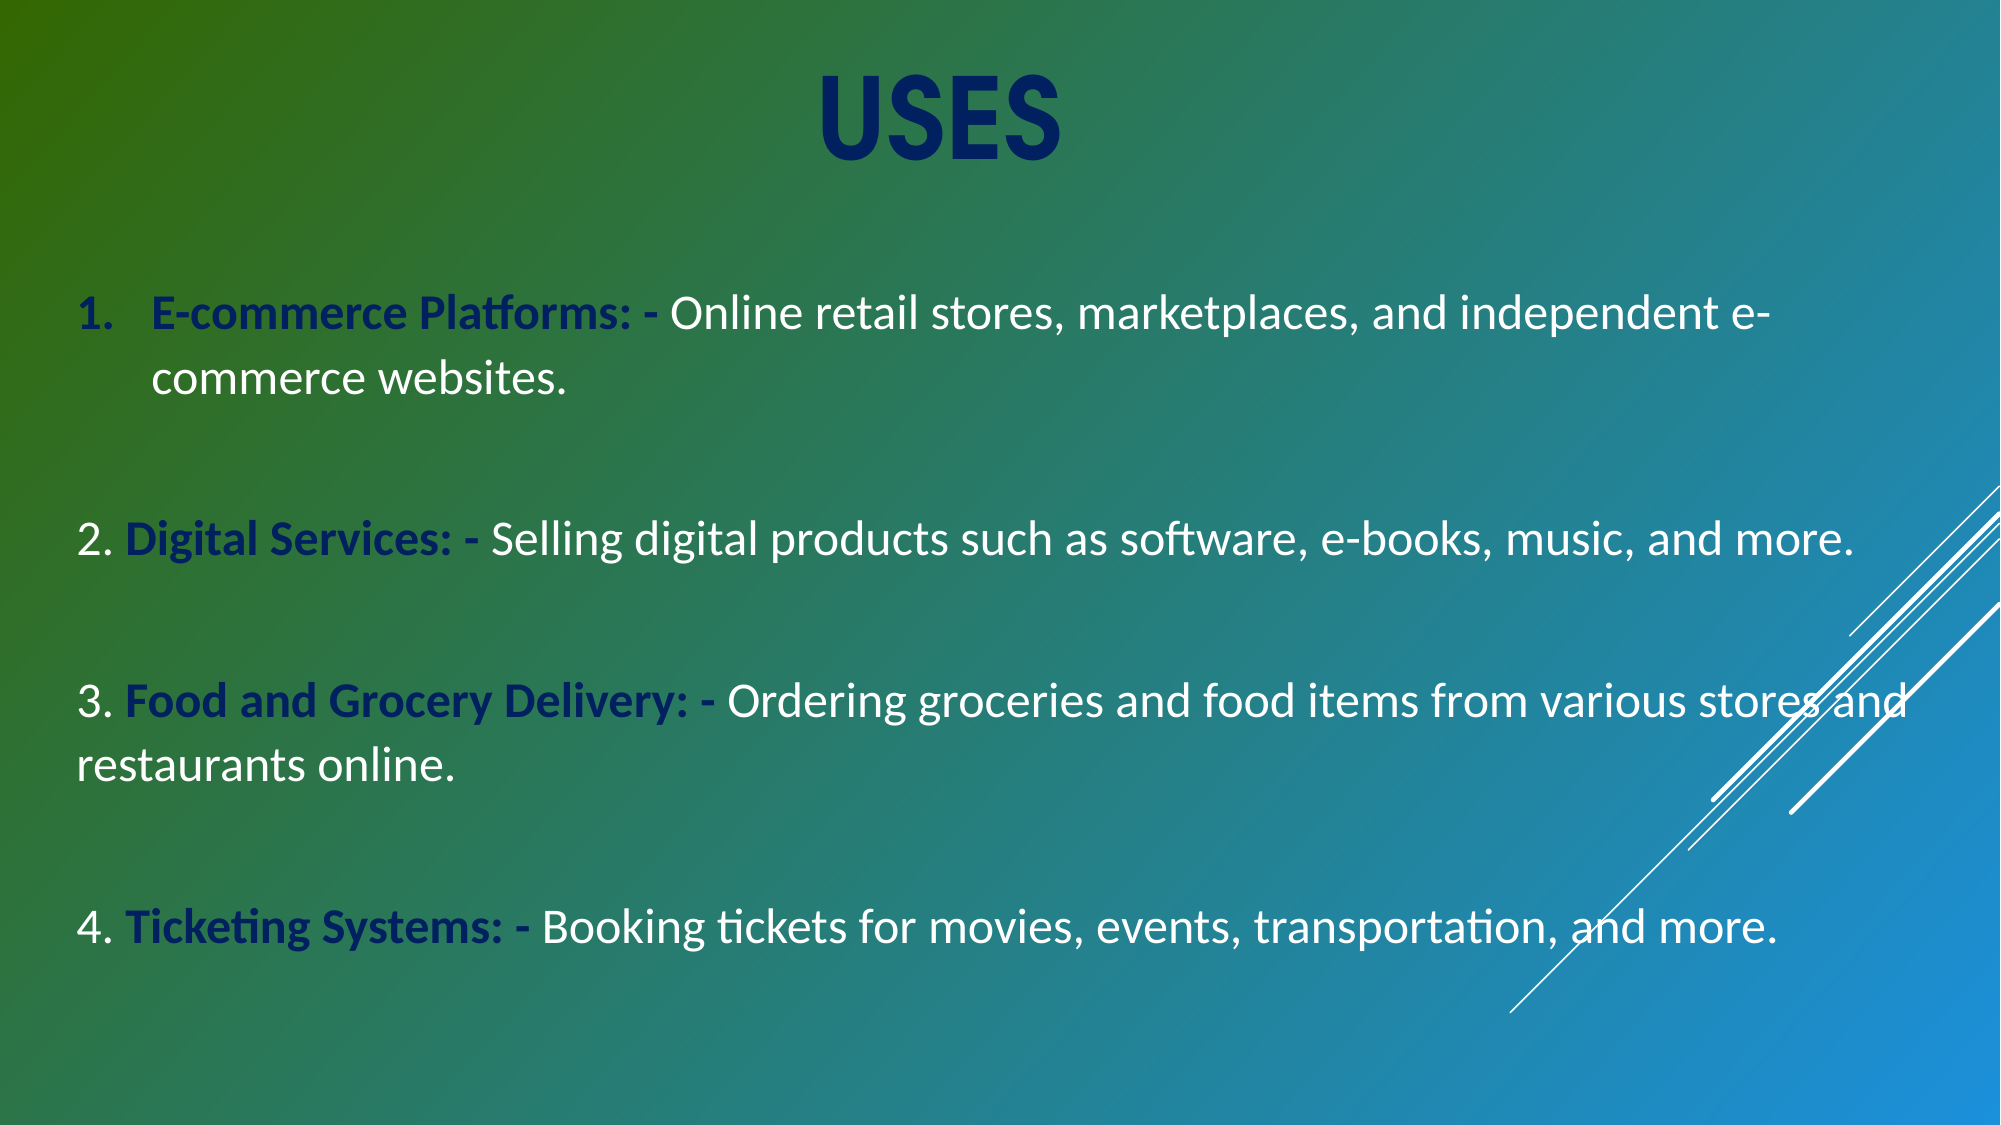

USES
E-commerce Platforms: - Online retail stores, marketplaces, and independent e-commerce websites.

2. Digital Services: - Selling digital products such as software, e-books, music, and more.

3. Food and Grocery Delivery: - Ordering groceries and food items from various stores and restaurants online.

4. Ticketing Systems: - Booking tickets for movies, events, transportation, and more.